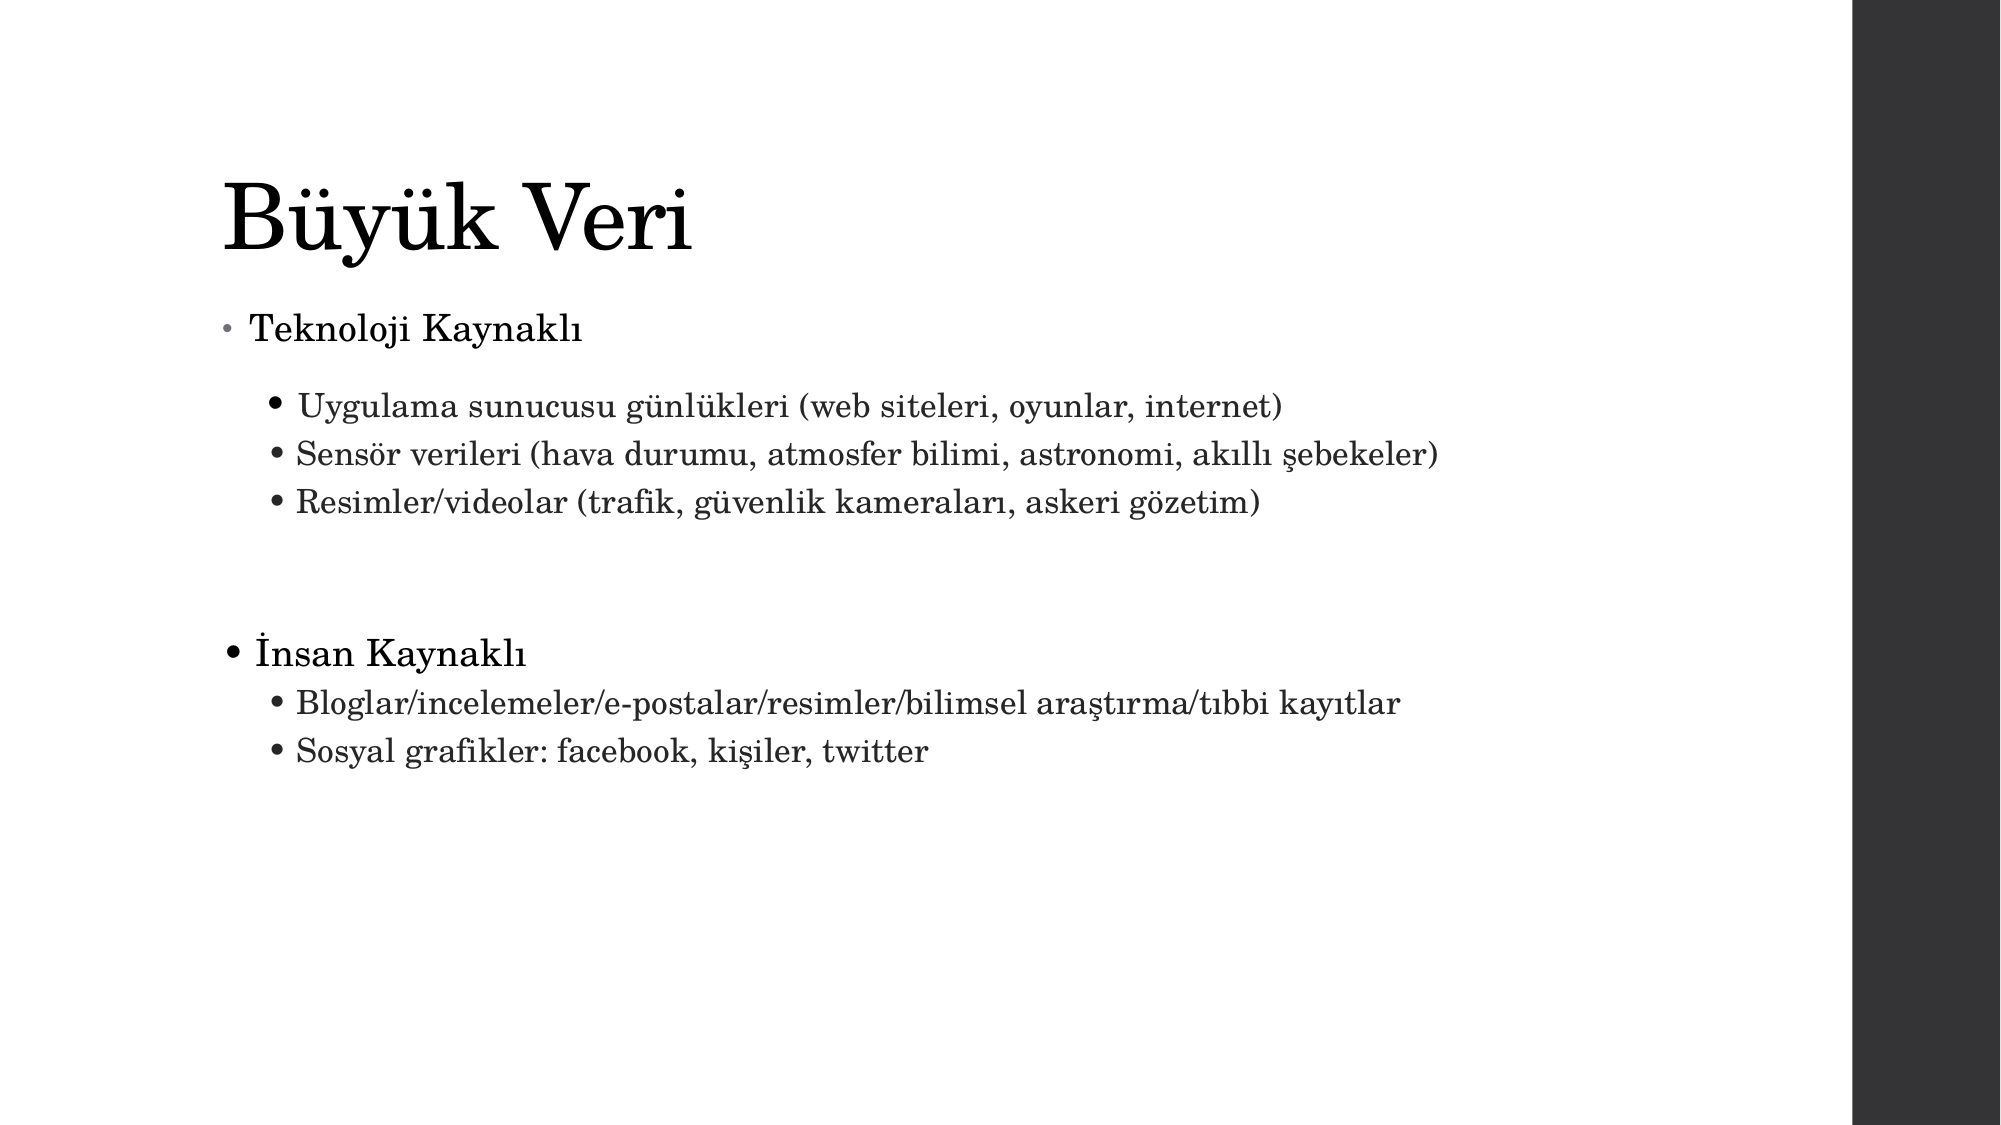

# Büyük Veri
Teknoloji Kaynaklı
    • Uygulama sunucusu günlükleri (web siteleri, oyunlar, internet)
• Sensör verileri (hava durumu, atmosfer bilimi, astronomi, akıllı şebekeler)
• Resimler/videolar (trafik, güvenlik kameraları, askeri gözetim)

• İnsan Kaynaklı
• Bloglar/incelemeler/e-postalar/resimler/bilimsel araştırma/tıbbi kayıtlar
• Sosyal grafikler: facebook, kişiler, twitter